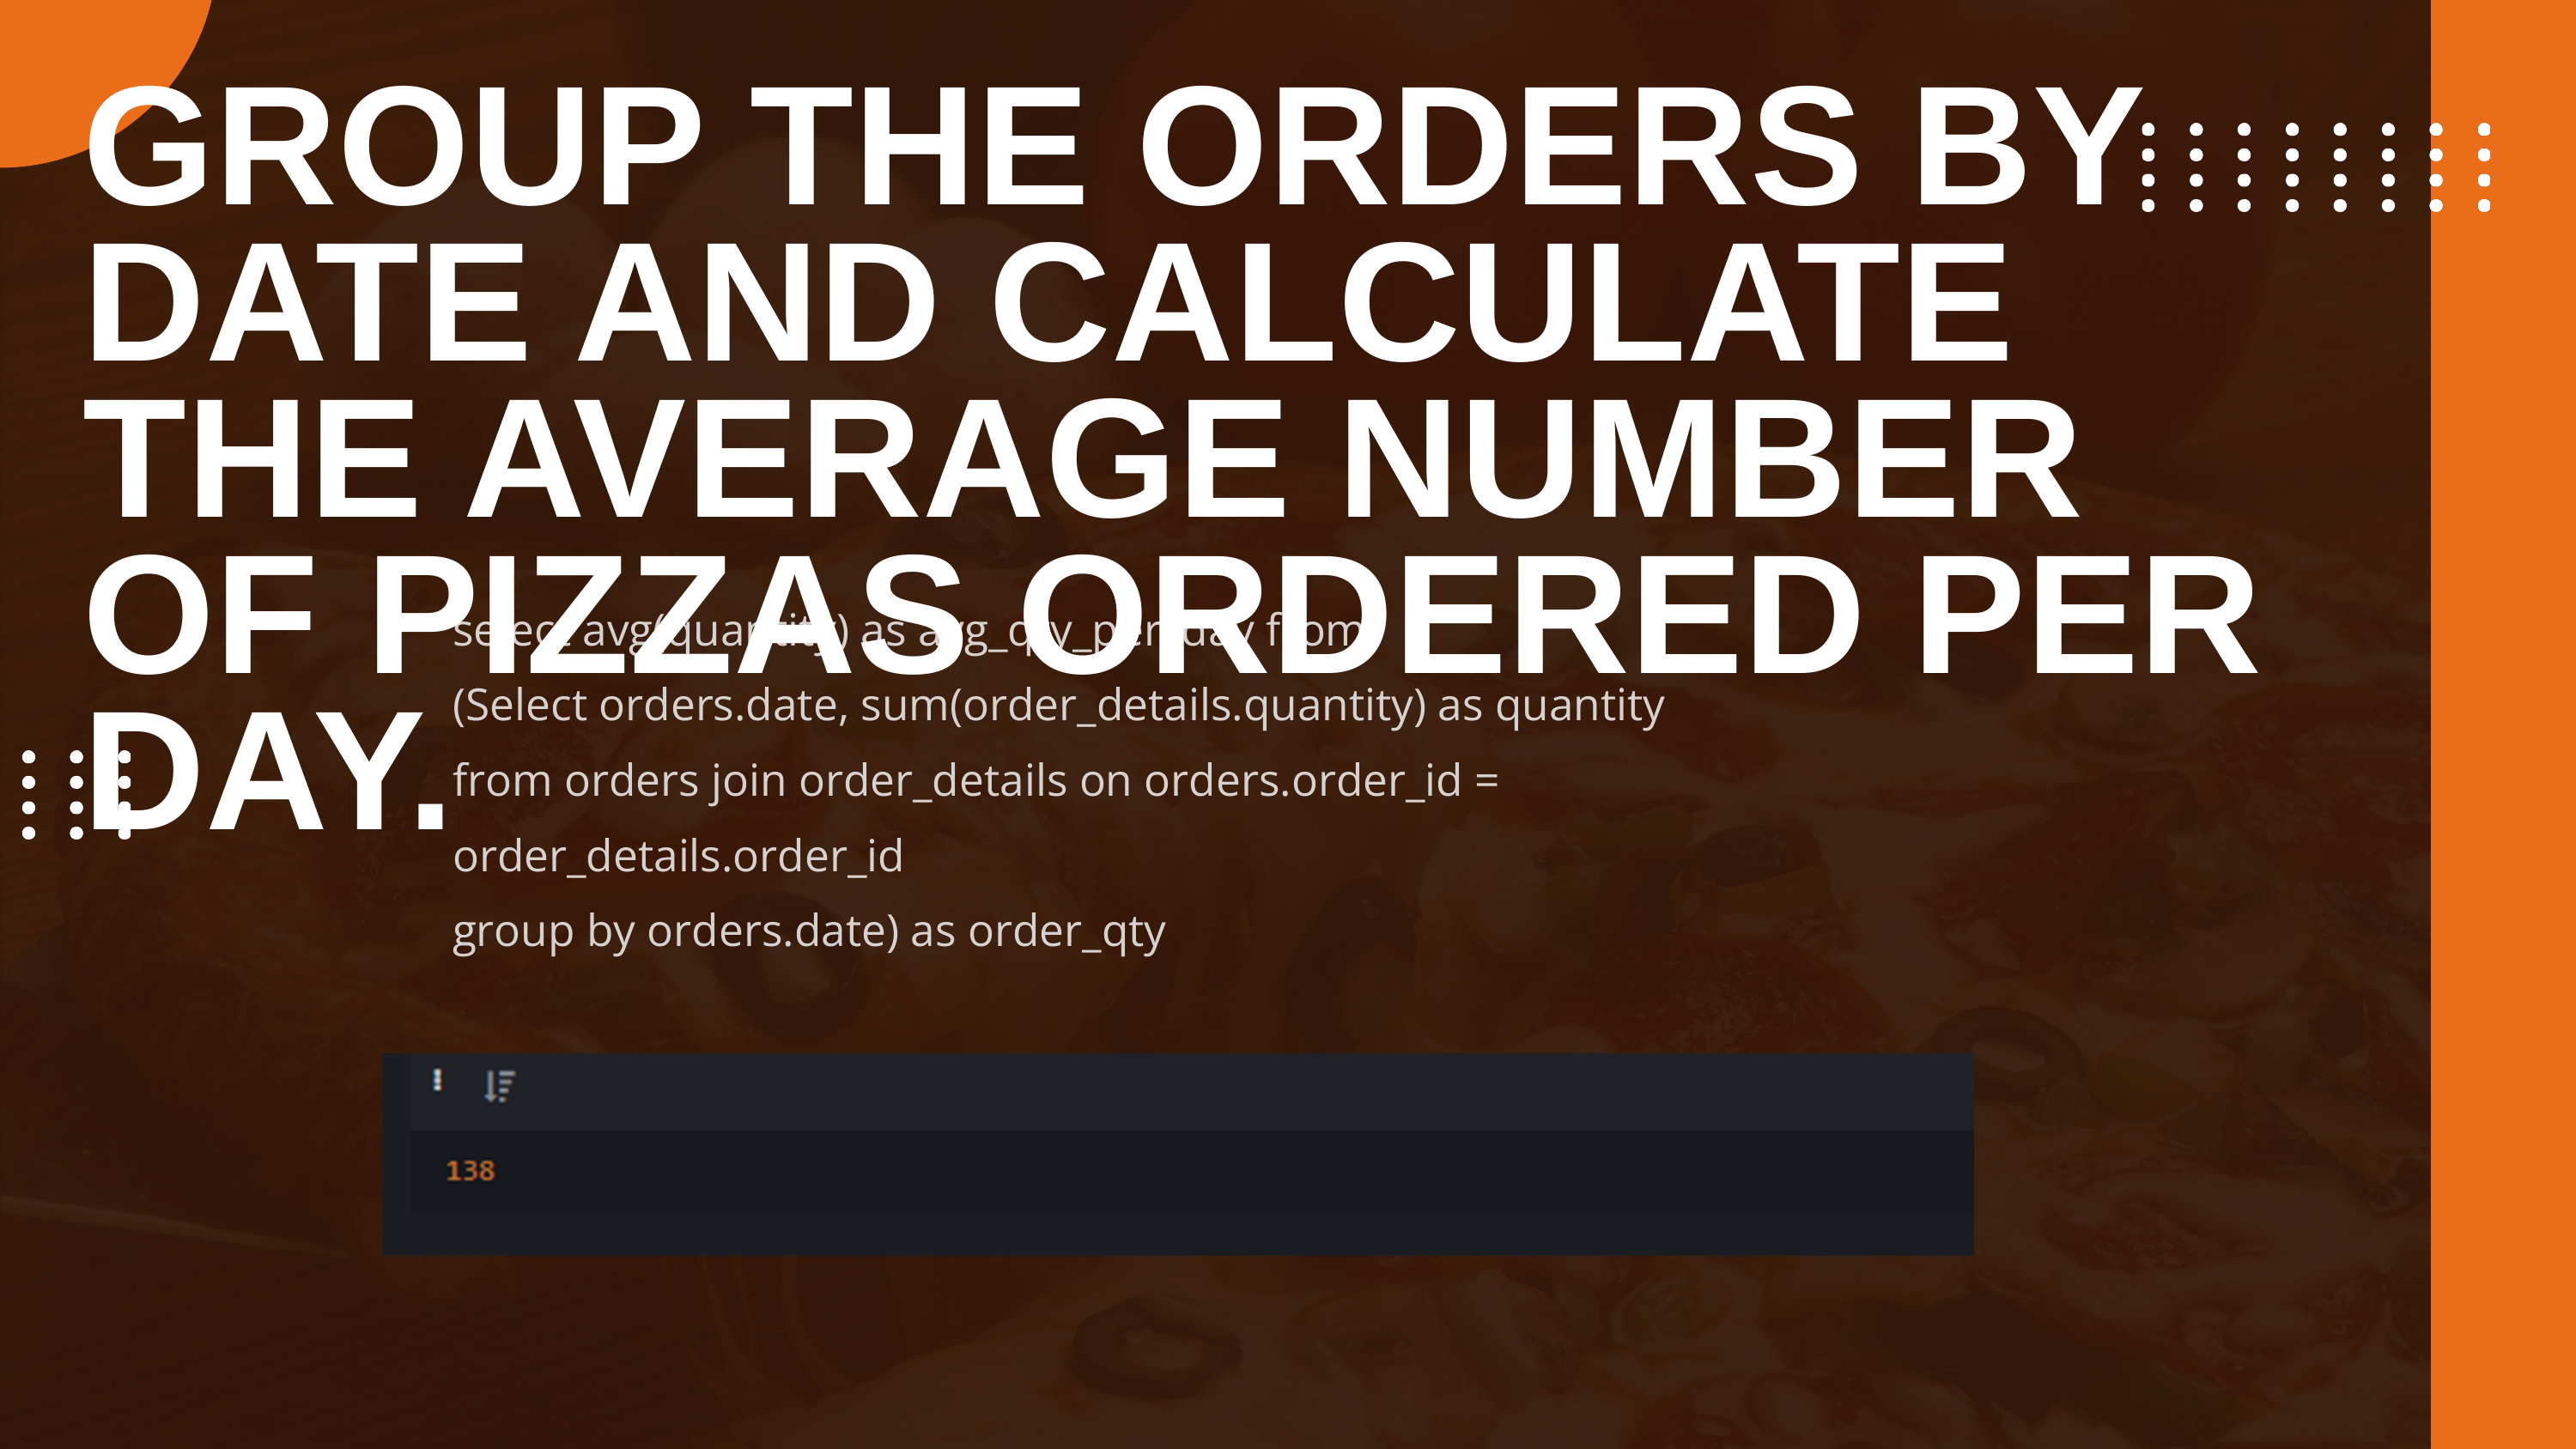

GROUP THE ORDERS BY DATE AND CALCULATE THE AVERAGE NUMBER OF PIZZAS ORDERED PER DAY.

select avg(quantity) as avg_qty_per_day from
(Select orders.date, sum(order_details.quantity) as quantity
from orders join order_details on orders.order_id = order_details.order_id
group by orders.date) as order_qty